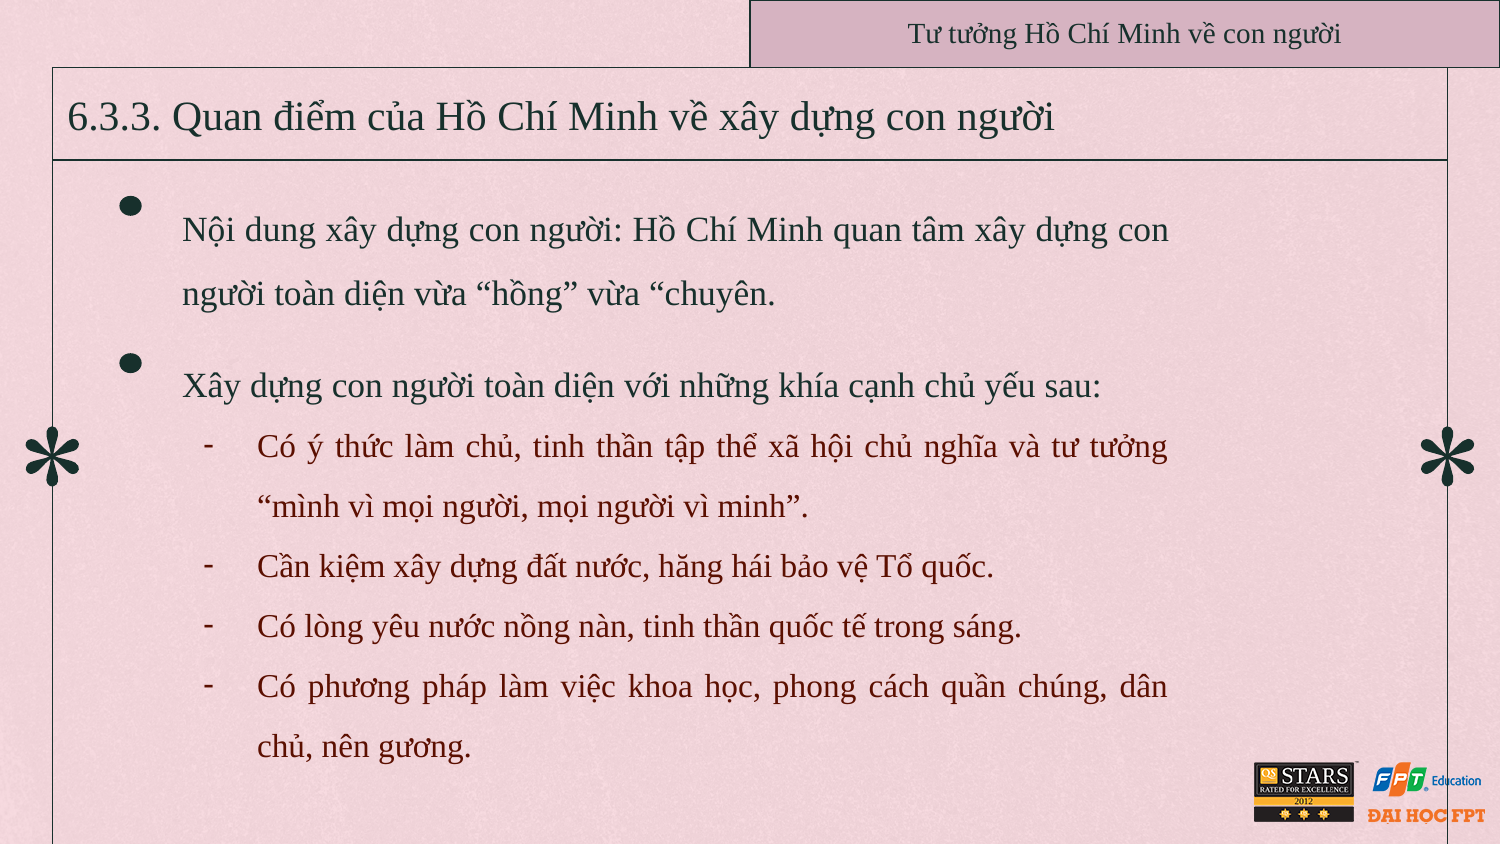

Tư tưởng Hồ Chí Minh về con người
# 6.3.3. Quan điểm của Hồ Chí Minh về xây dựng con người
Nội dung xây dựng con người: Hồ Chí Minh quan tâm xây dựng con người toàn diện vừa “hồng” vừa “chuyên.

Xây dựng con người toàn diện với những khía cạnh chủ yếu sau:
Có ý thức làm chủ, tinh thần tập thể xã hội chủ nghĩa và tư tưởng “mình vì mọi người, mọi người vì minh”.
Cần kiệm xây dựng đất nước, hăng hái bảo vệ Tổ quốc.
Có lòng yêu nước nồng nàn, tinh thần quốc tế trong sáng.
Có phương pháp làm việc khoa học, phong cách quần chúng, dân chủ, nên gương.